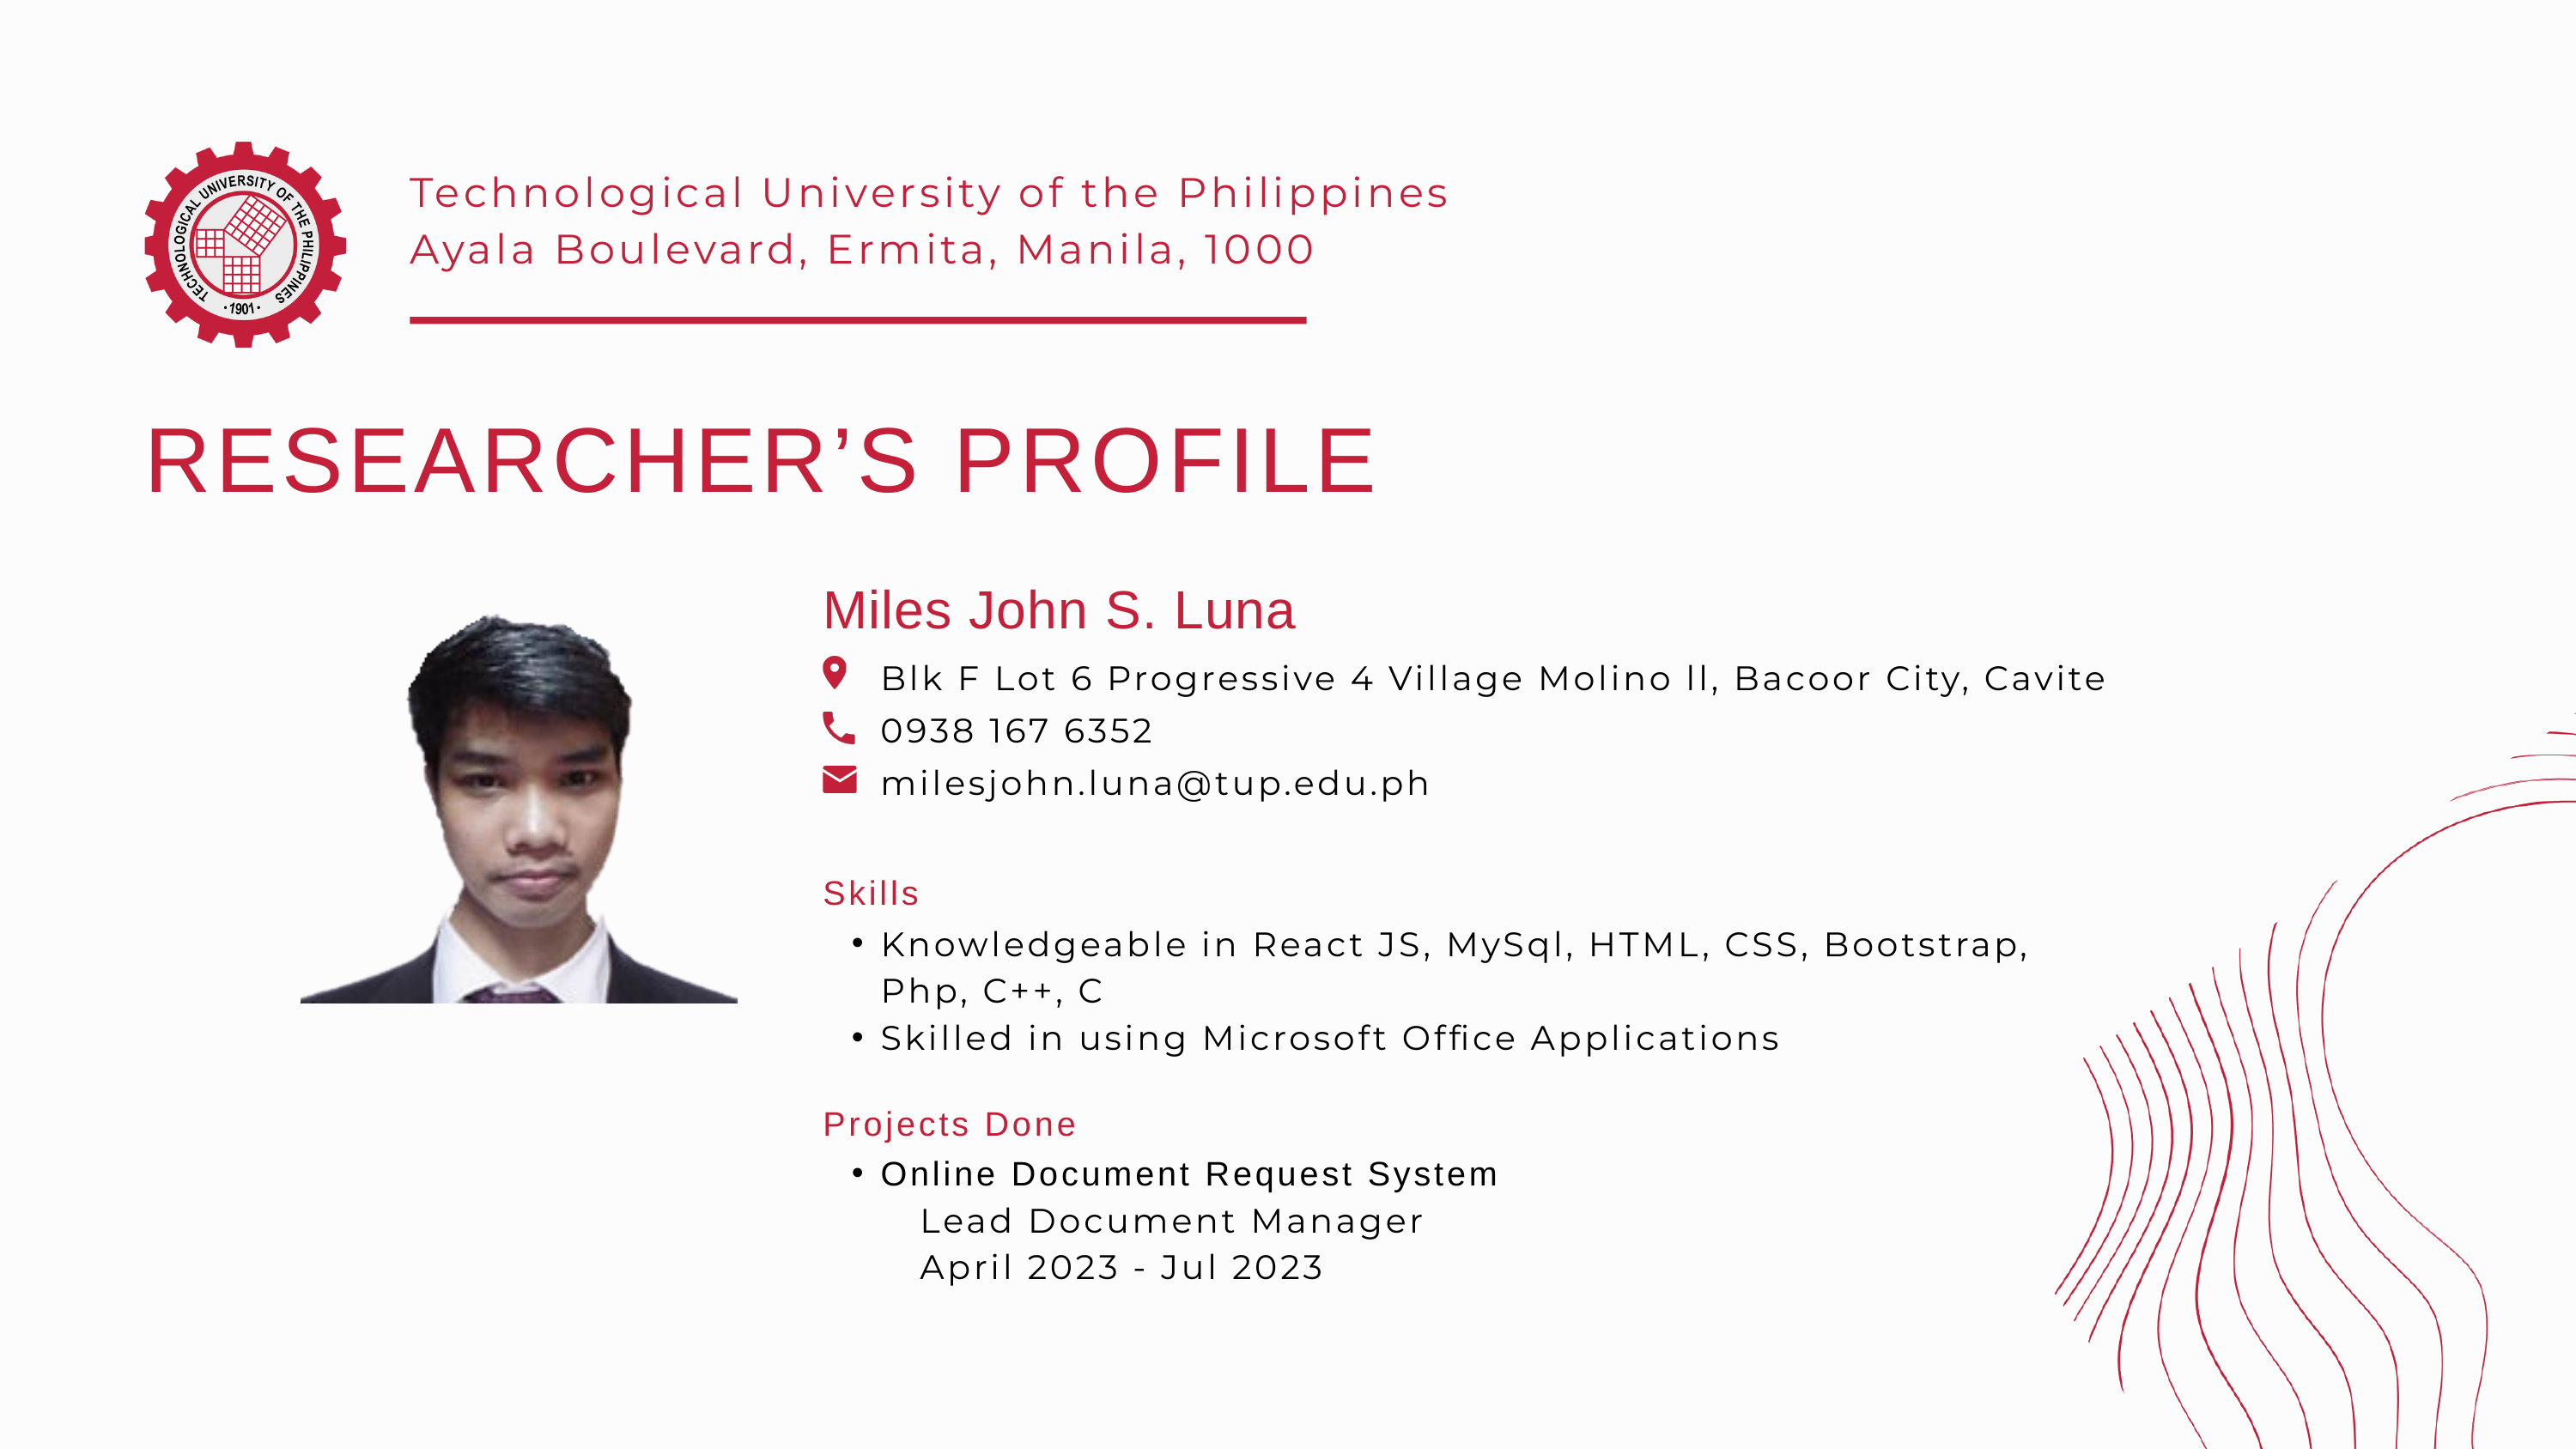

Technological University of the Philippines
Ayala Boulevard, Ermita, Manila, 1000

RESEARCHER’S PROFILE
Miles John S. Luna

Blk F Lot 6 Progressive 4 Village Molino ll, Bacoor City, Cavite

0938 167 6352

milesjohn.luna@tup.edu.ph

Skills
Knowledgeable in React JS, MySql, HTML, CSS, Bootstrap, Php, C++, C
Skilled in using Microsoft Office Applications
Projects Done
Online Document Request System
        Lead Document Manager
        April 2023 - Jul 2023